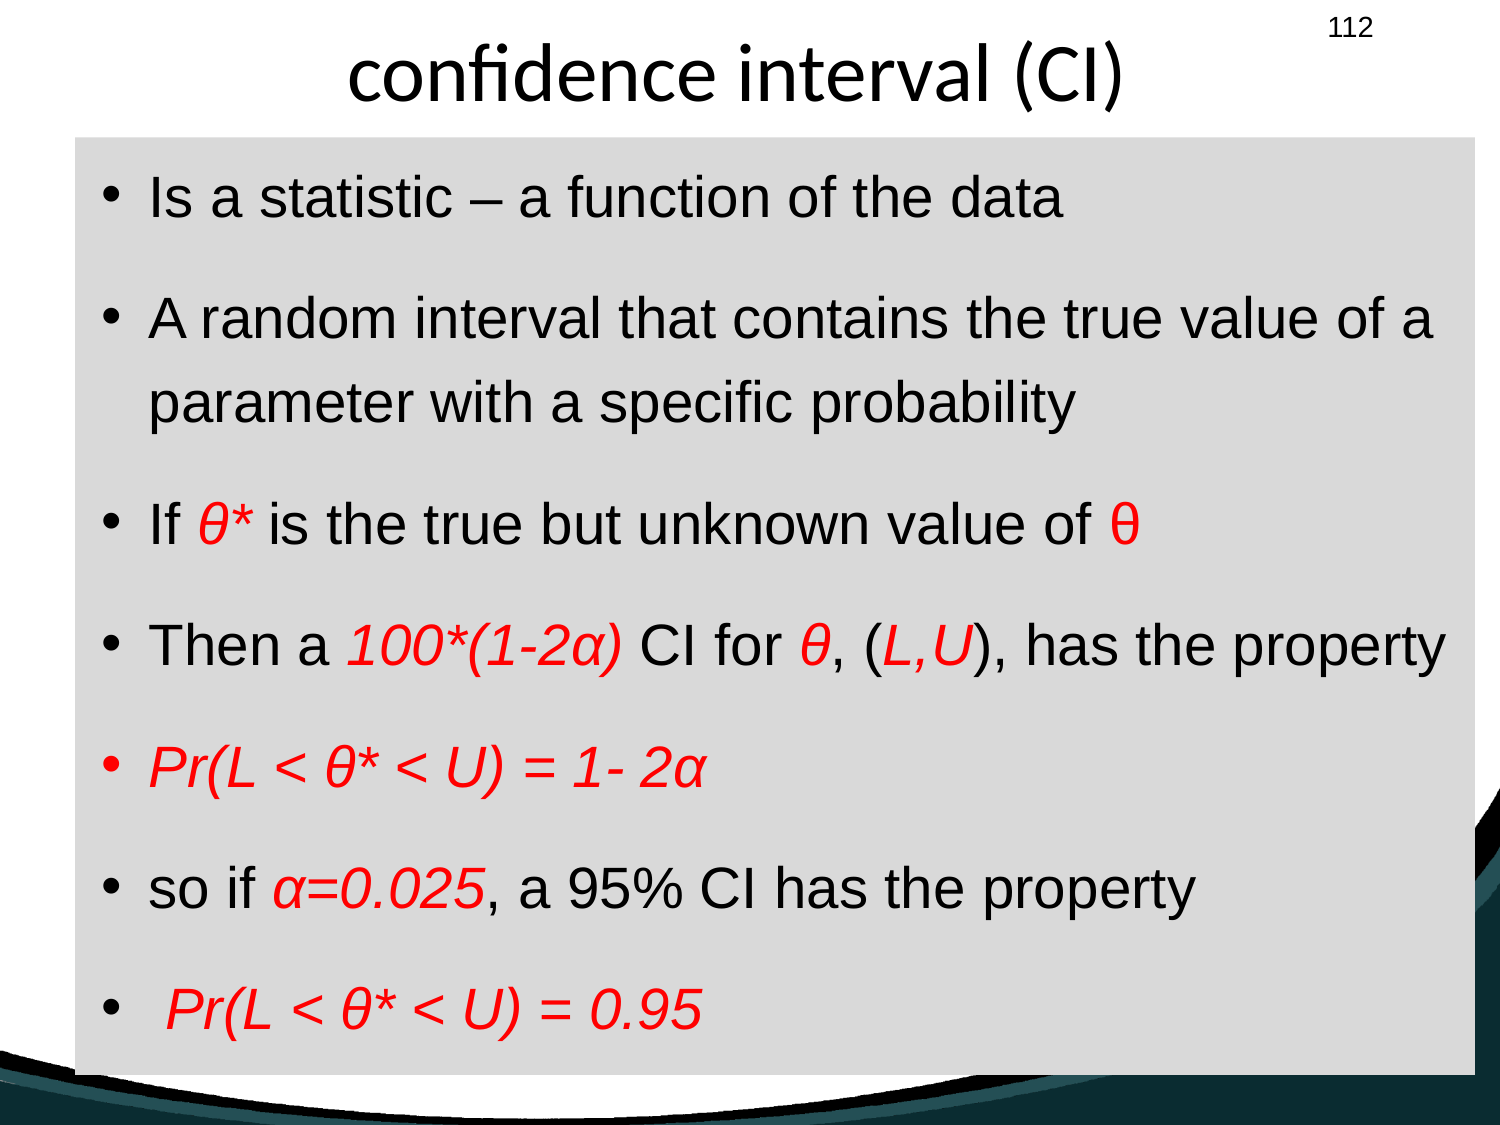

# confidence interval (CI)
Is a statistic – a function of the data
A random interval that contains the true value of a parameter with a specific probability
If θ* is the true but unknown value of θ
Then a 100*(1-2α) CI for θ, (L,U), has the property
Pr(L < θ* < U) = 1- 2α
so if α=0.025, a 95% CI has the property
 Pr(L < θ* < U) = 0.95